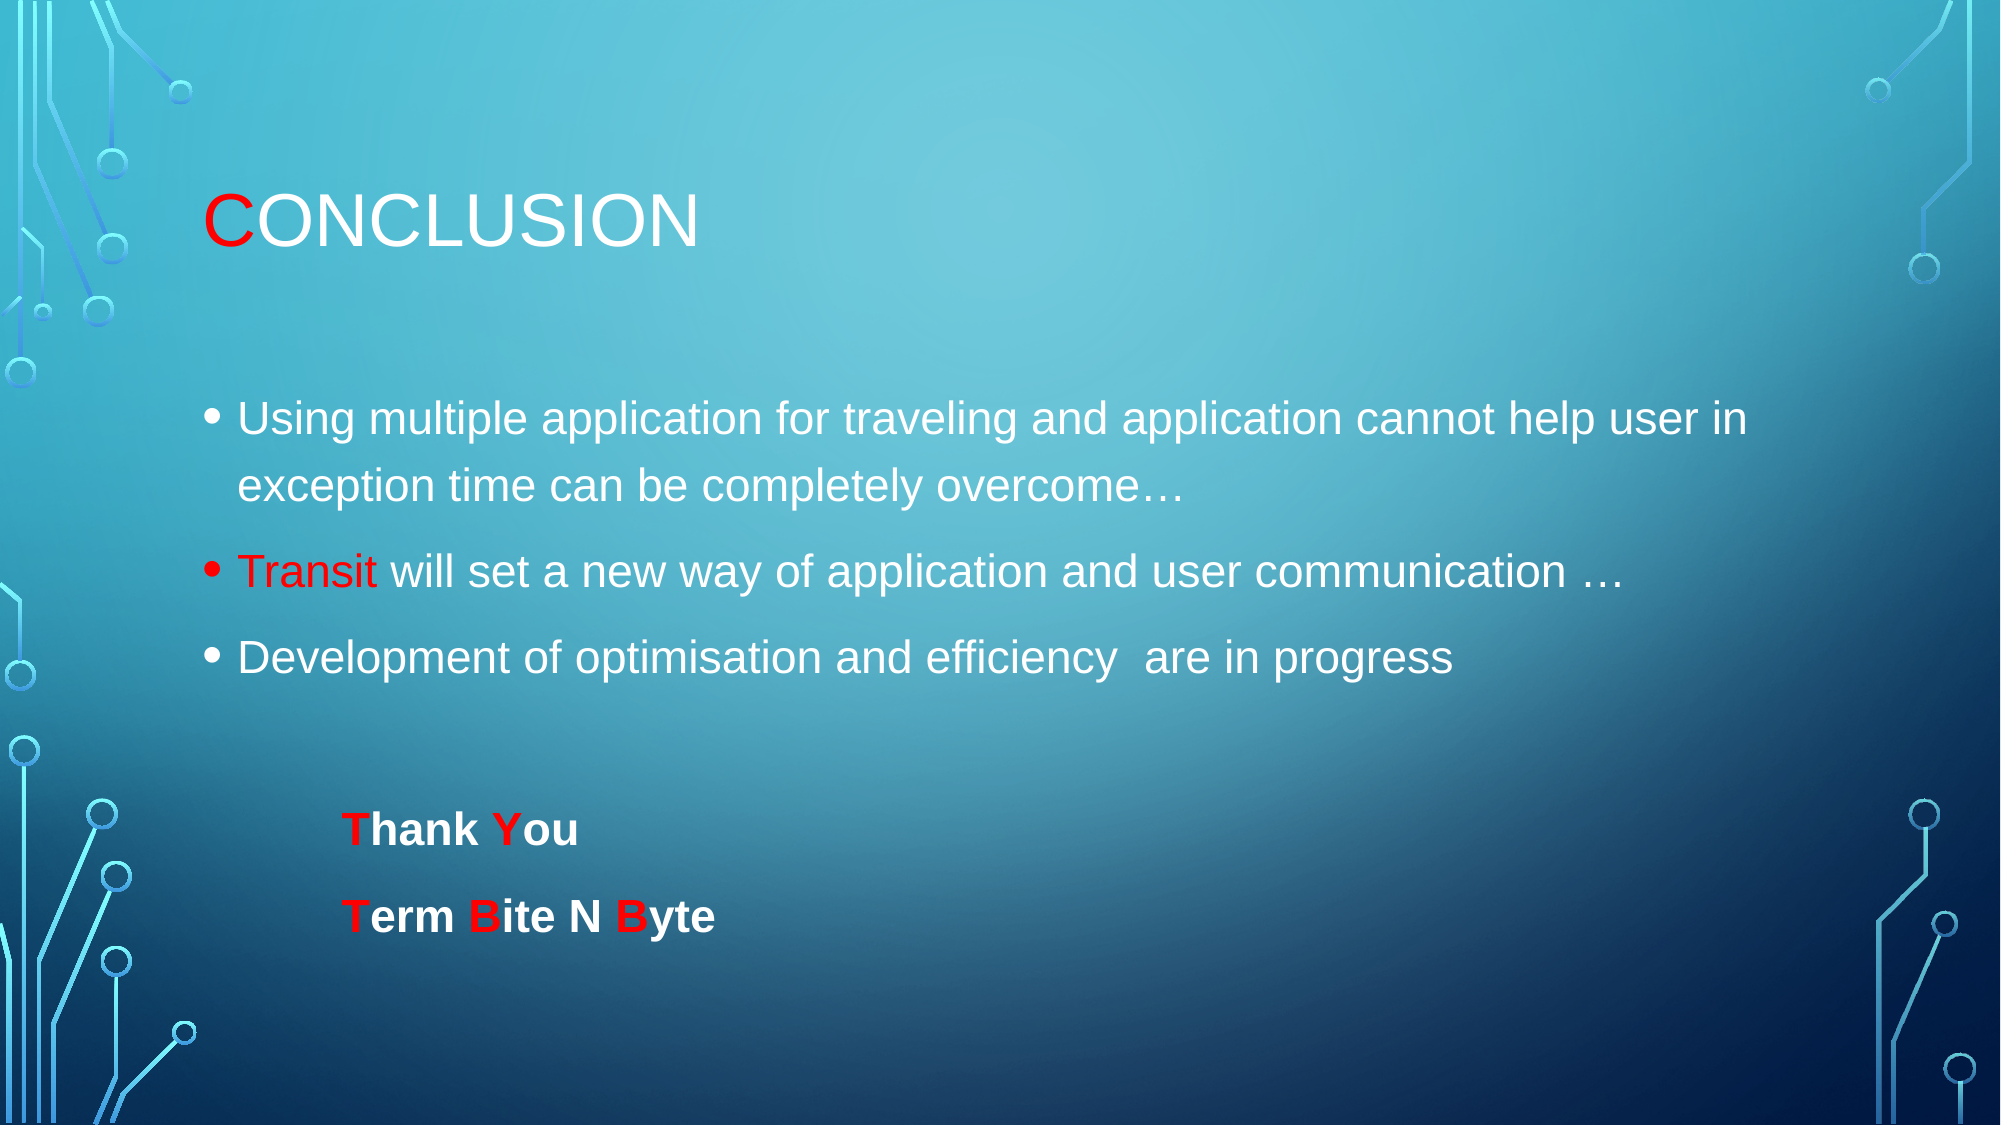

# conclusion
Using multiple application for traveling and application cannot help user in exception time can be completely overcome…
Transit will set a new way of application and user communication …
Development of optimisation and efficiency  are in progress

				Thank You
					Term Bite N Byte